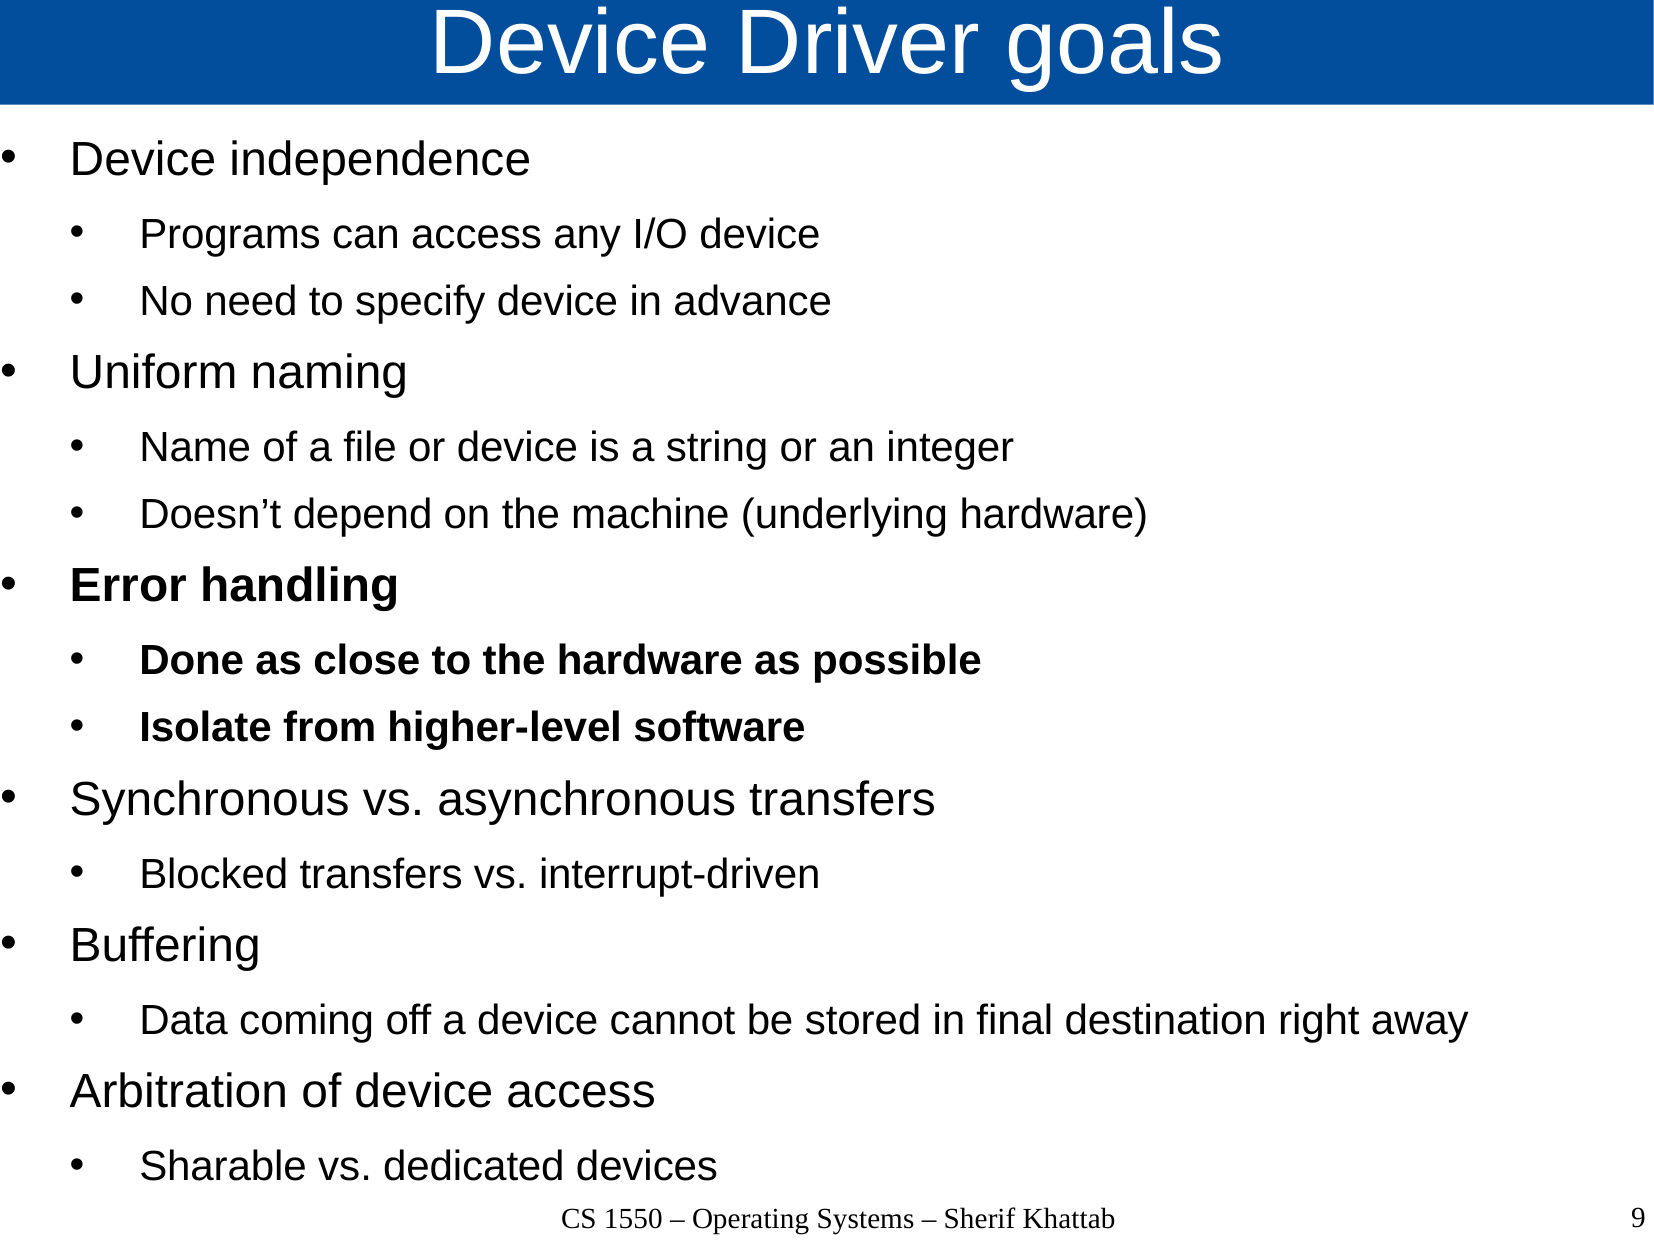

# Device Driver goals
Device independence
Programs can access any I/O device
No need to specify device in advance
Uniform naming
Name of a file or device is a string or an integer
Doesn’t depend on the machine (underlying hardware)
Error handling
Done as close to the hardware as possible
Isolate from higher-level software
Synchronous vs. asynchronous transfers
Blocked transfers vs. interrupt-driven
Buffering
Data coming off a device cannot be stored in final destination right away
Arbitration of device access
Sharable vs. dedicated devices
9
CS 1550 – Operating Systems – Sherif Khattab